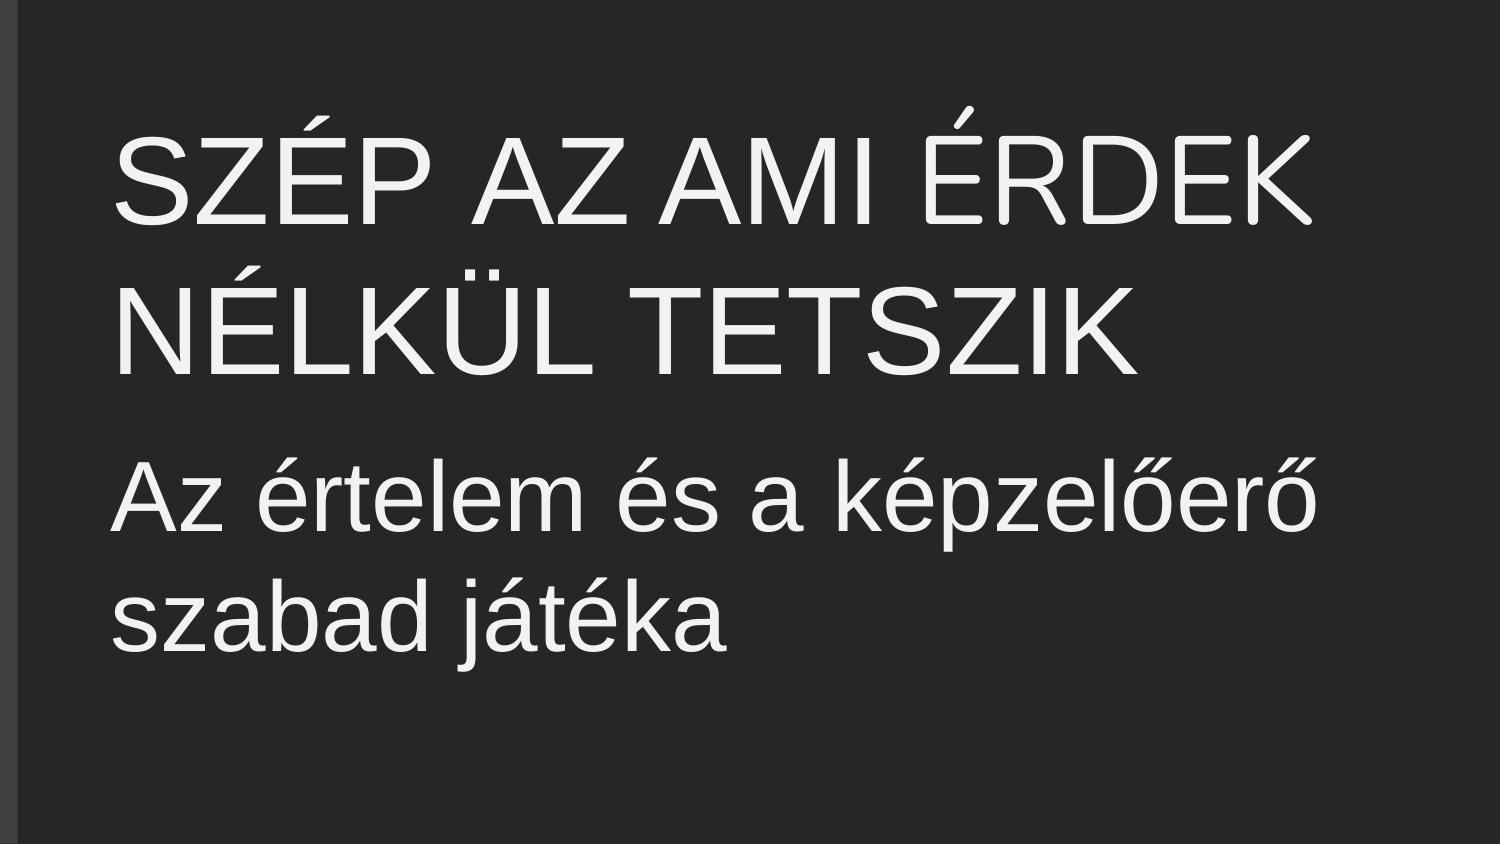

SZÉP AZ AMI ÉRDEK NÉLKÜL TETSZIK
Az értelem és a képzelőerő szabad játéka